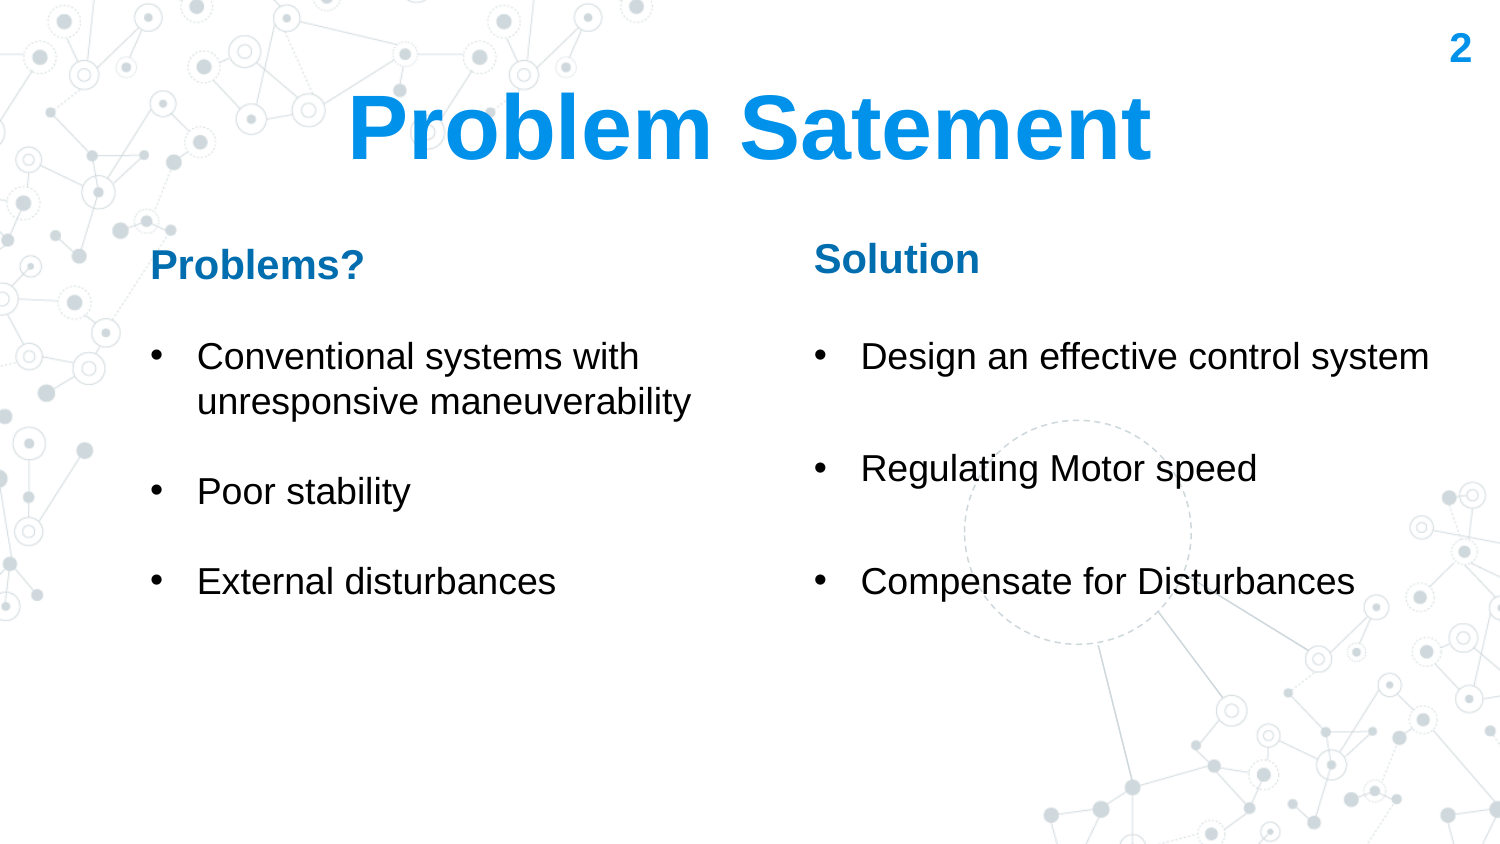

2
Problem Satement
Solution

Design an effective control system
Regulating Motor speed
Compensate for Disturbances
Problems?

Conventional systems with unresponsive maneuverability

Poor stability

External disturbances